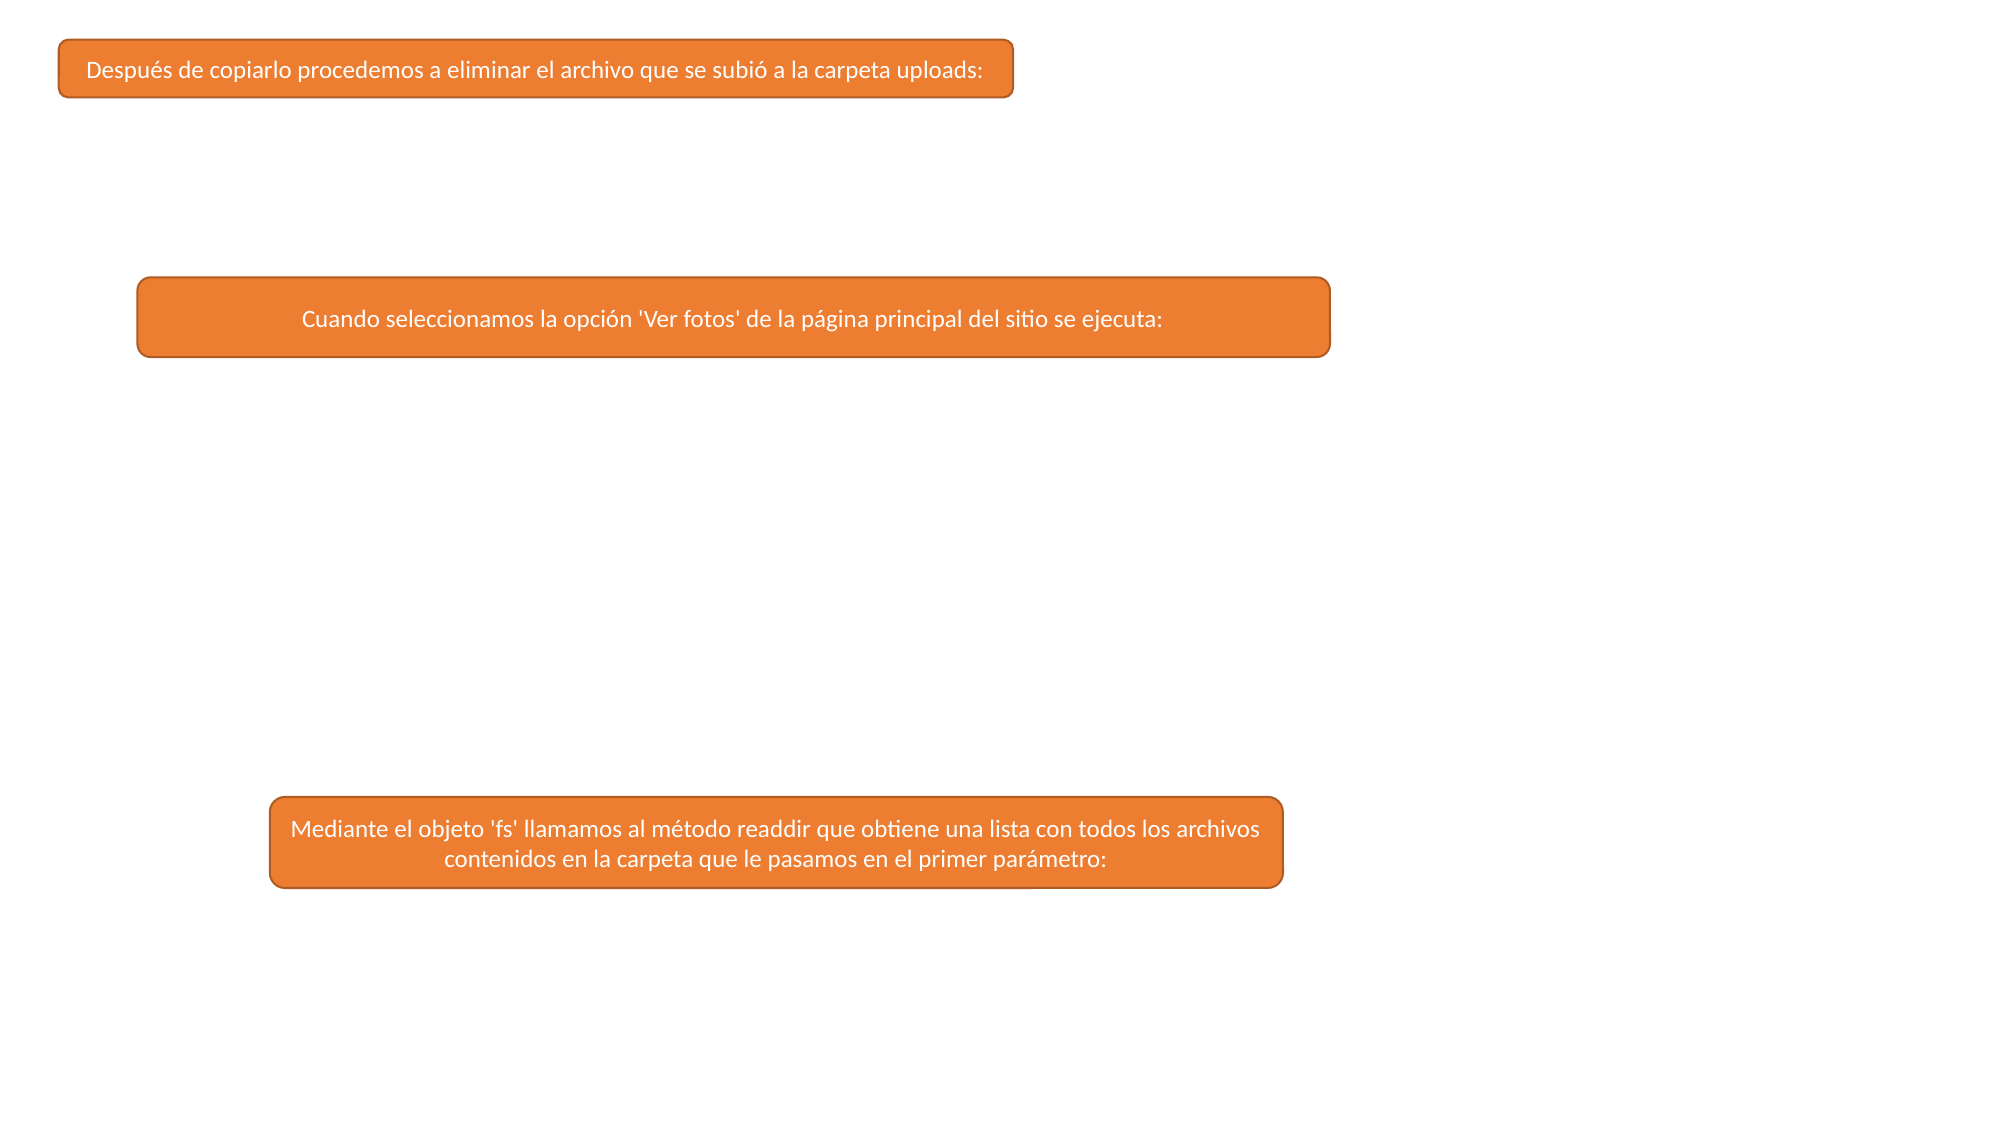

Después de copiarlo procedemos a eliminar el archivo que se subió a la carpeta uploads:

Cuando seleccionamos la opción 'Ver fotos' de la página principal del sitio se ejecuta:

Mediante el objeto 'fs' llamamos al método readdir que obtiene una lista con todos los archivos contenidos en la carpeta que le pasamos en el primer parámetro: